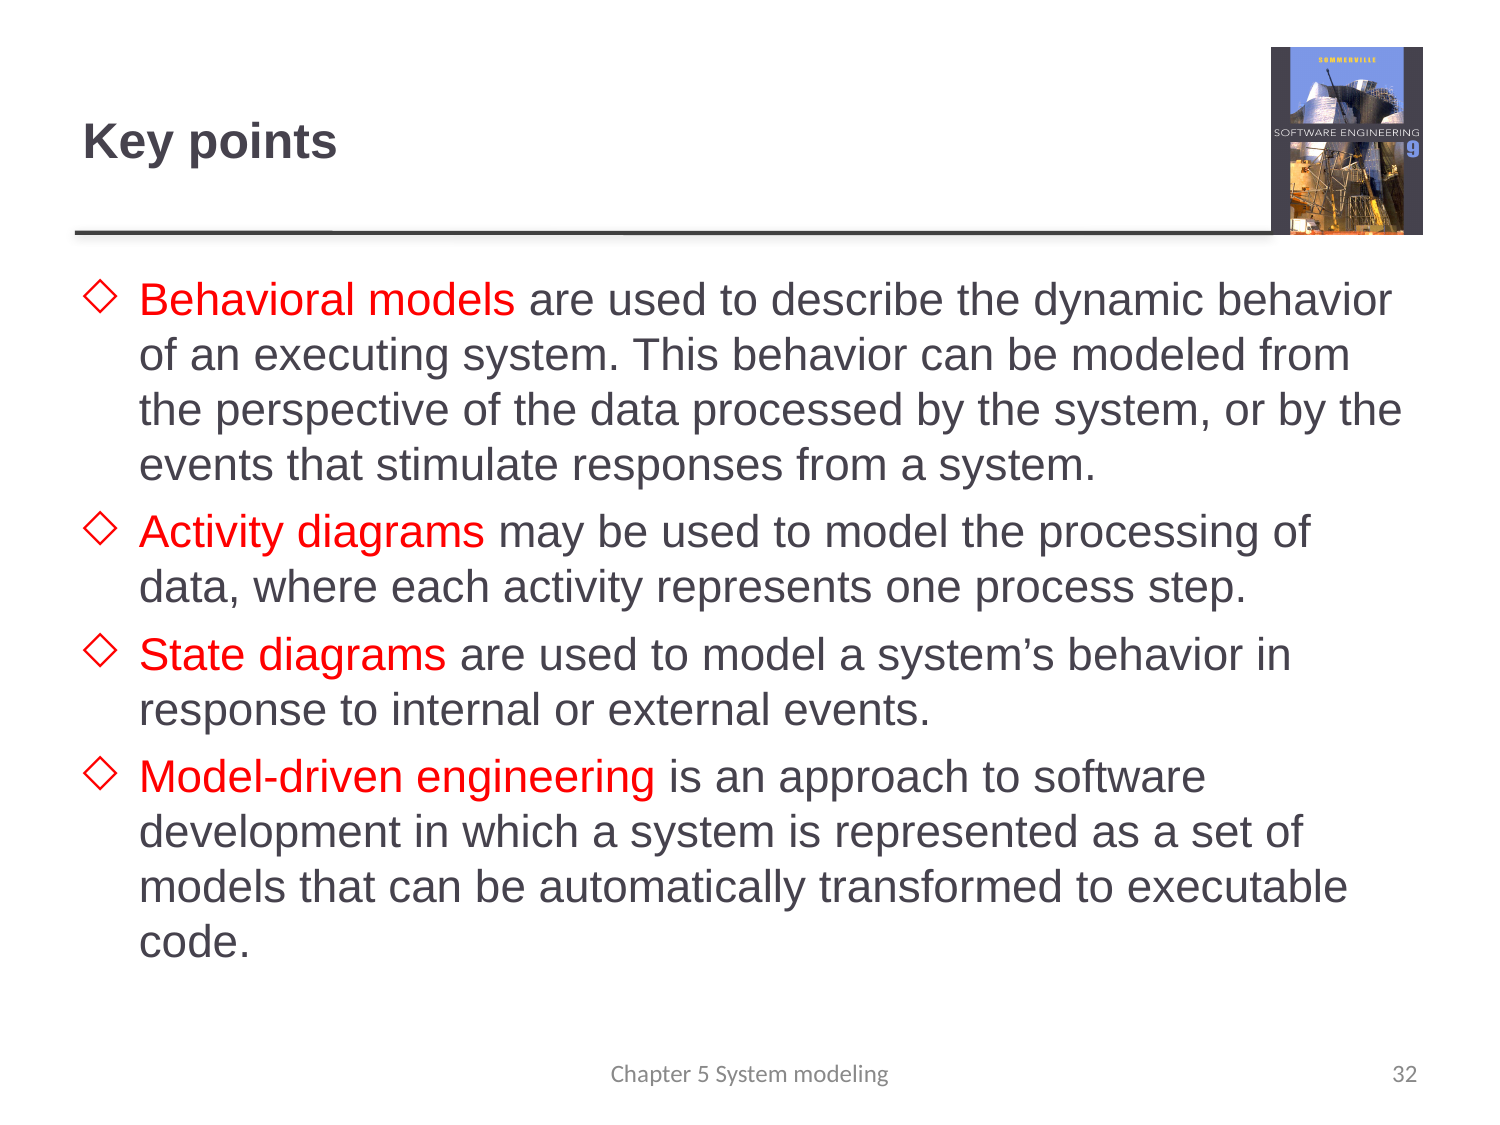

Key points
Behavioral models are used to describe the dynamic behavior of an executing system. This behavior can be modeled from the perspective of the data processed by the system, or by the events that stimulate responses from a system.
Activity diagrams may be used to model the processing of data, where each activity represents one process step.
State diagrams are used to model a system’s behavior in response to internal or external events.
Model-driven engineering is an approach to software development in which a system is represented as a set of models that can be automatically transformed to executable code.
Chapter 5 System modeling
32